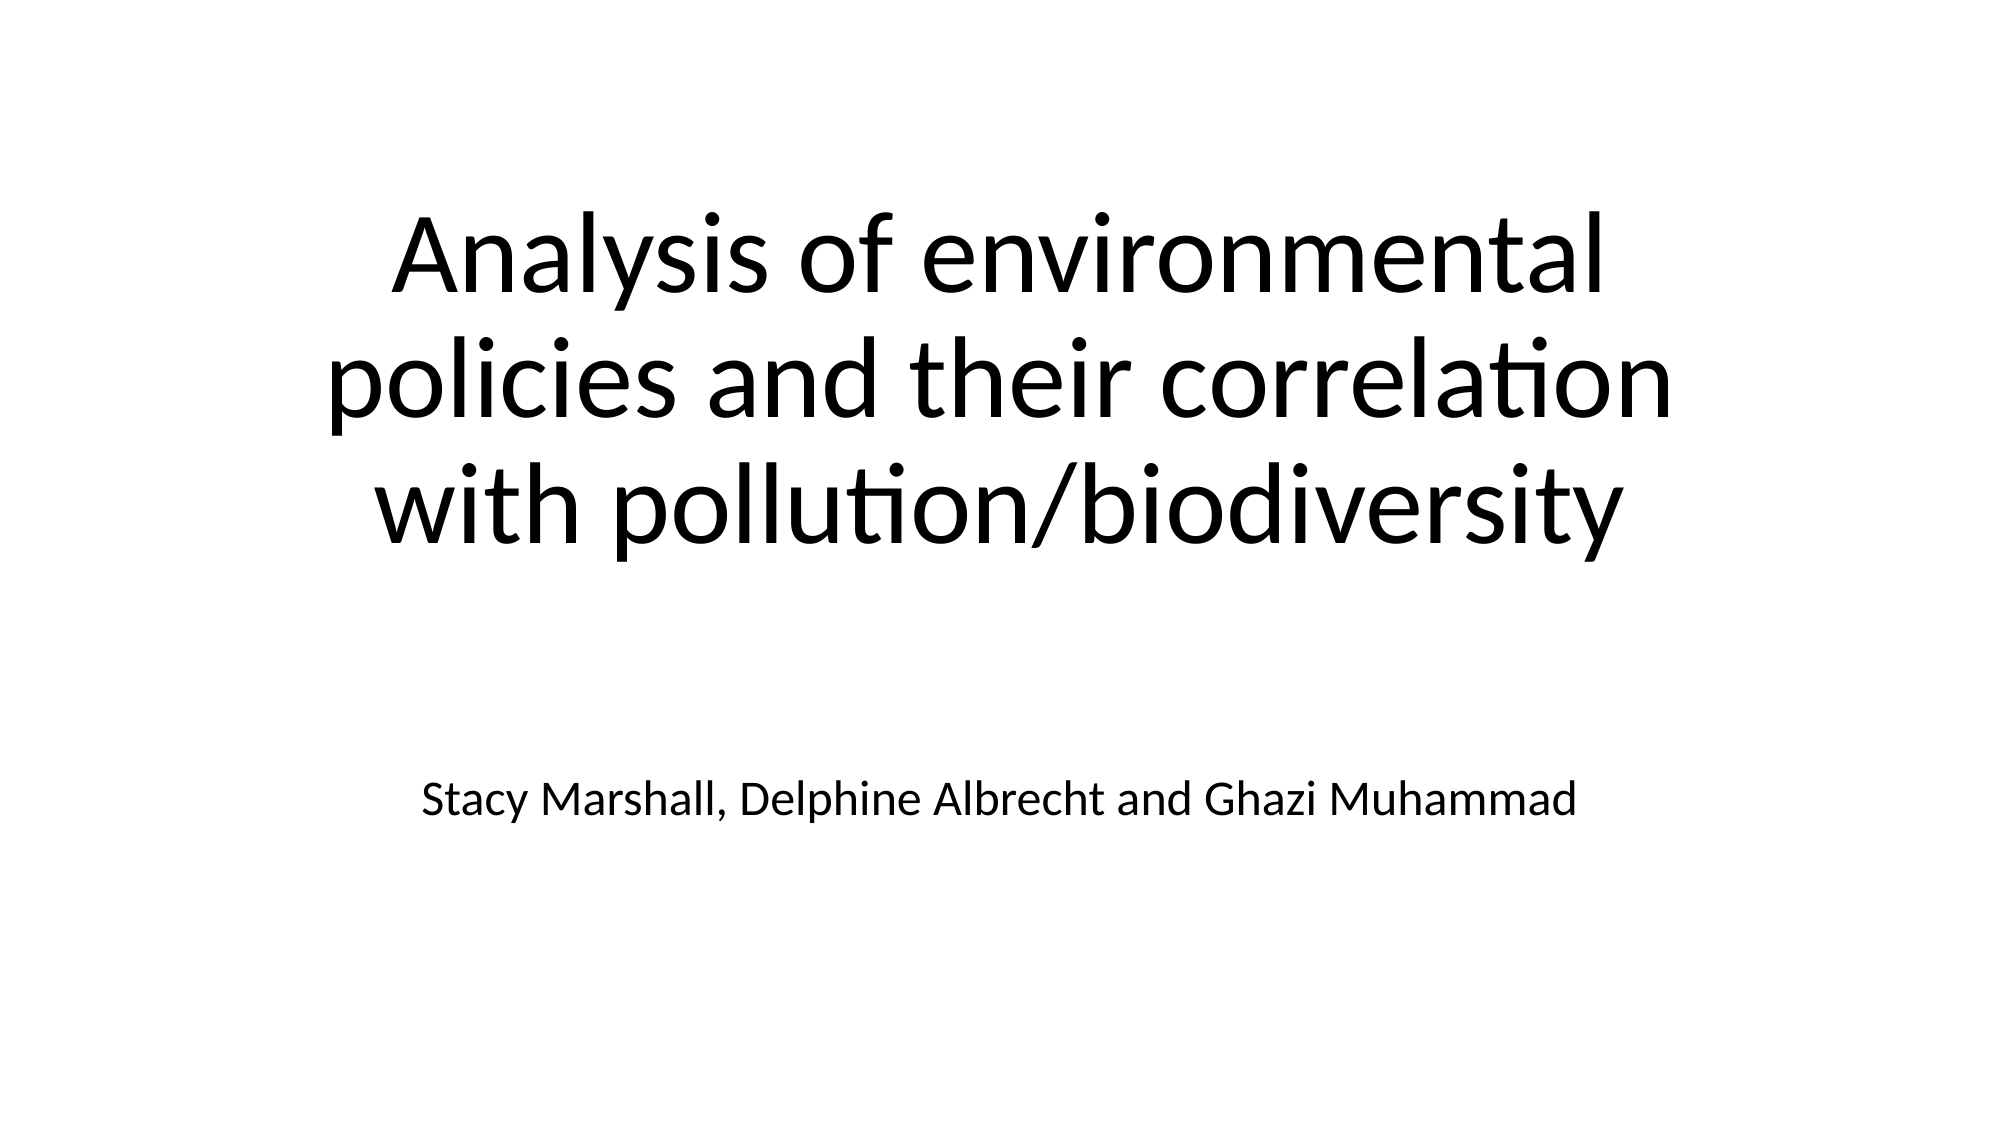

# Analysis of environmental policies and their correlation with pollution/biodiversity
Stacy Marshall, Delphine Albrecht and Ghazi Muhammad